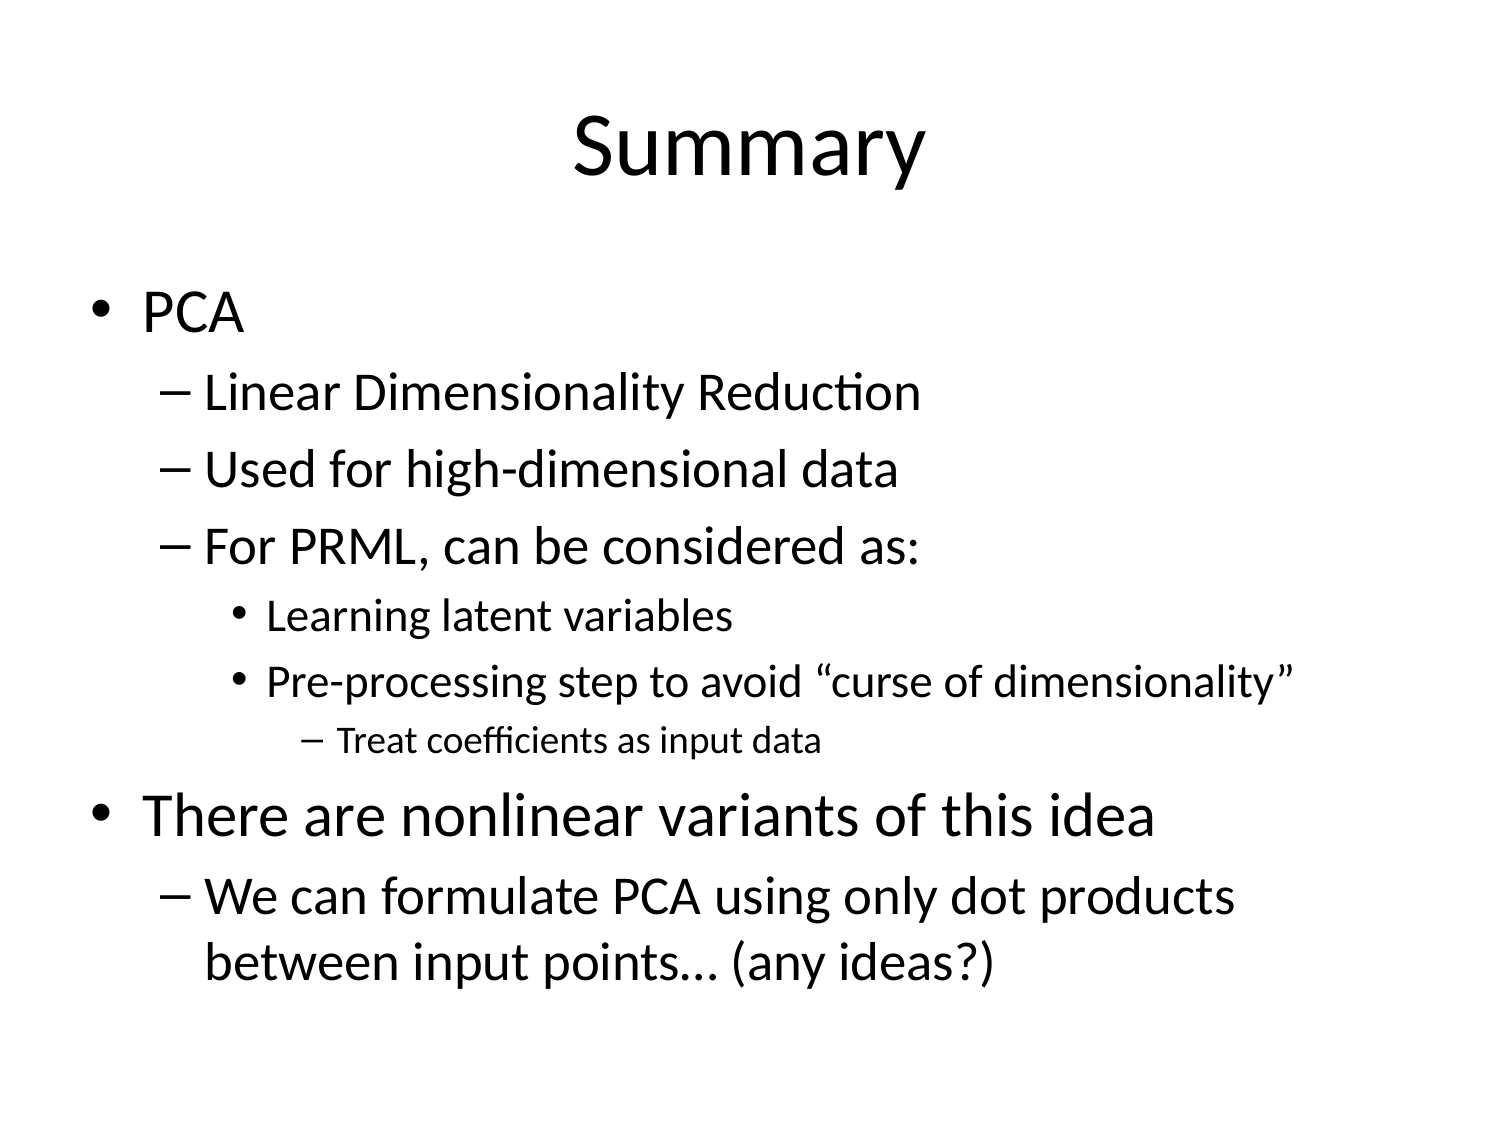

# Summary
PCA
Linear Dimensionality Reduction
Used for high-dimensional data
For PRML, can be considered as:
Learning latent variables
Pre-processing step to avoid “curse of dimensionality”
Treat coefficients as input data
There are nonlinear variants of this idea
We can formulate PCA using only dot products between input points… (any ideas?)